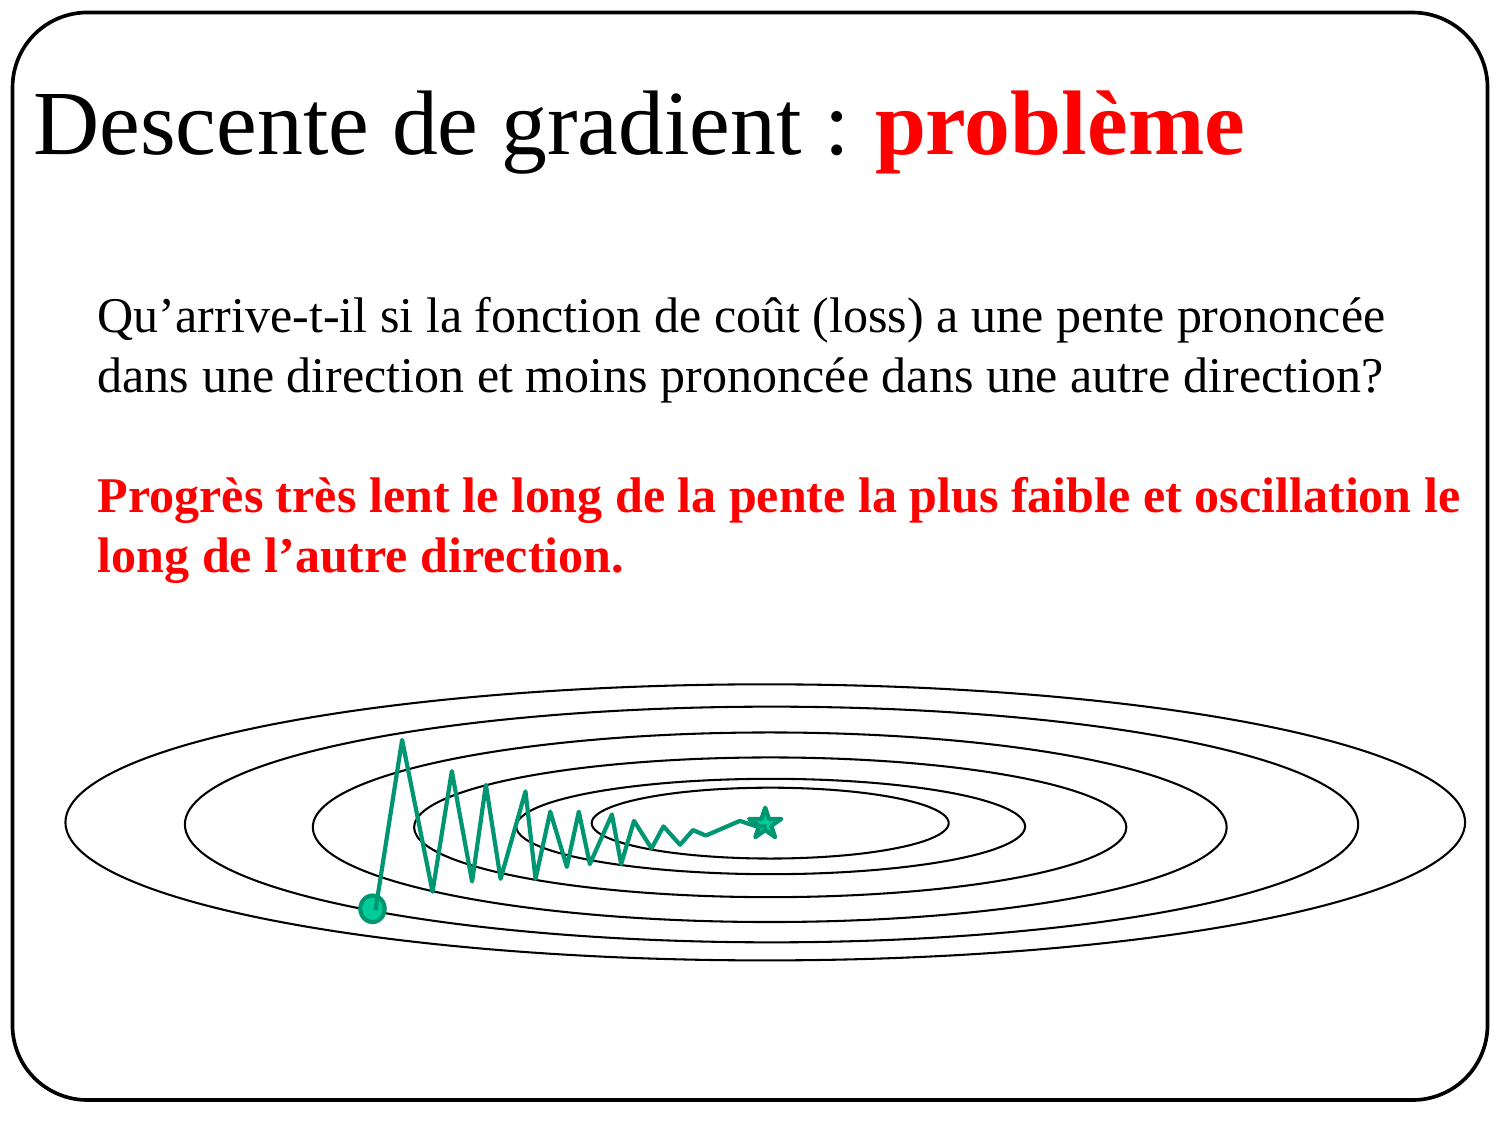

# Descente de gradient : problème
Qu’arrive-t-il si la fonction de coût (loss) a une pente prononcée
dans une direction et moins prononcée dans une autre direction?

Progrès très lent le long de la pente la plus faible et oscillation le
long de l’autre direction.